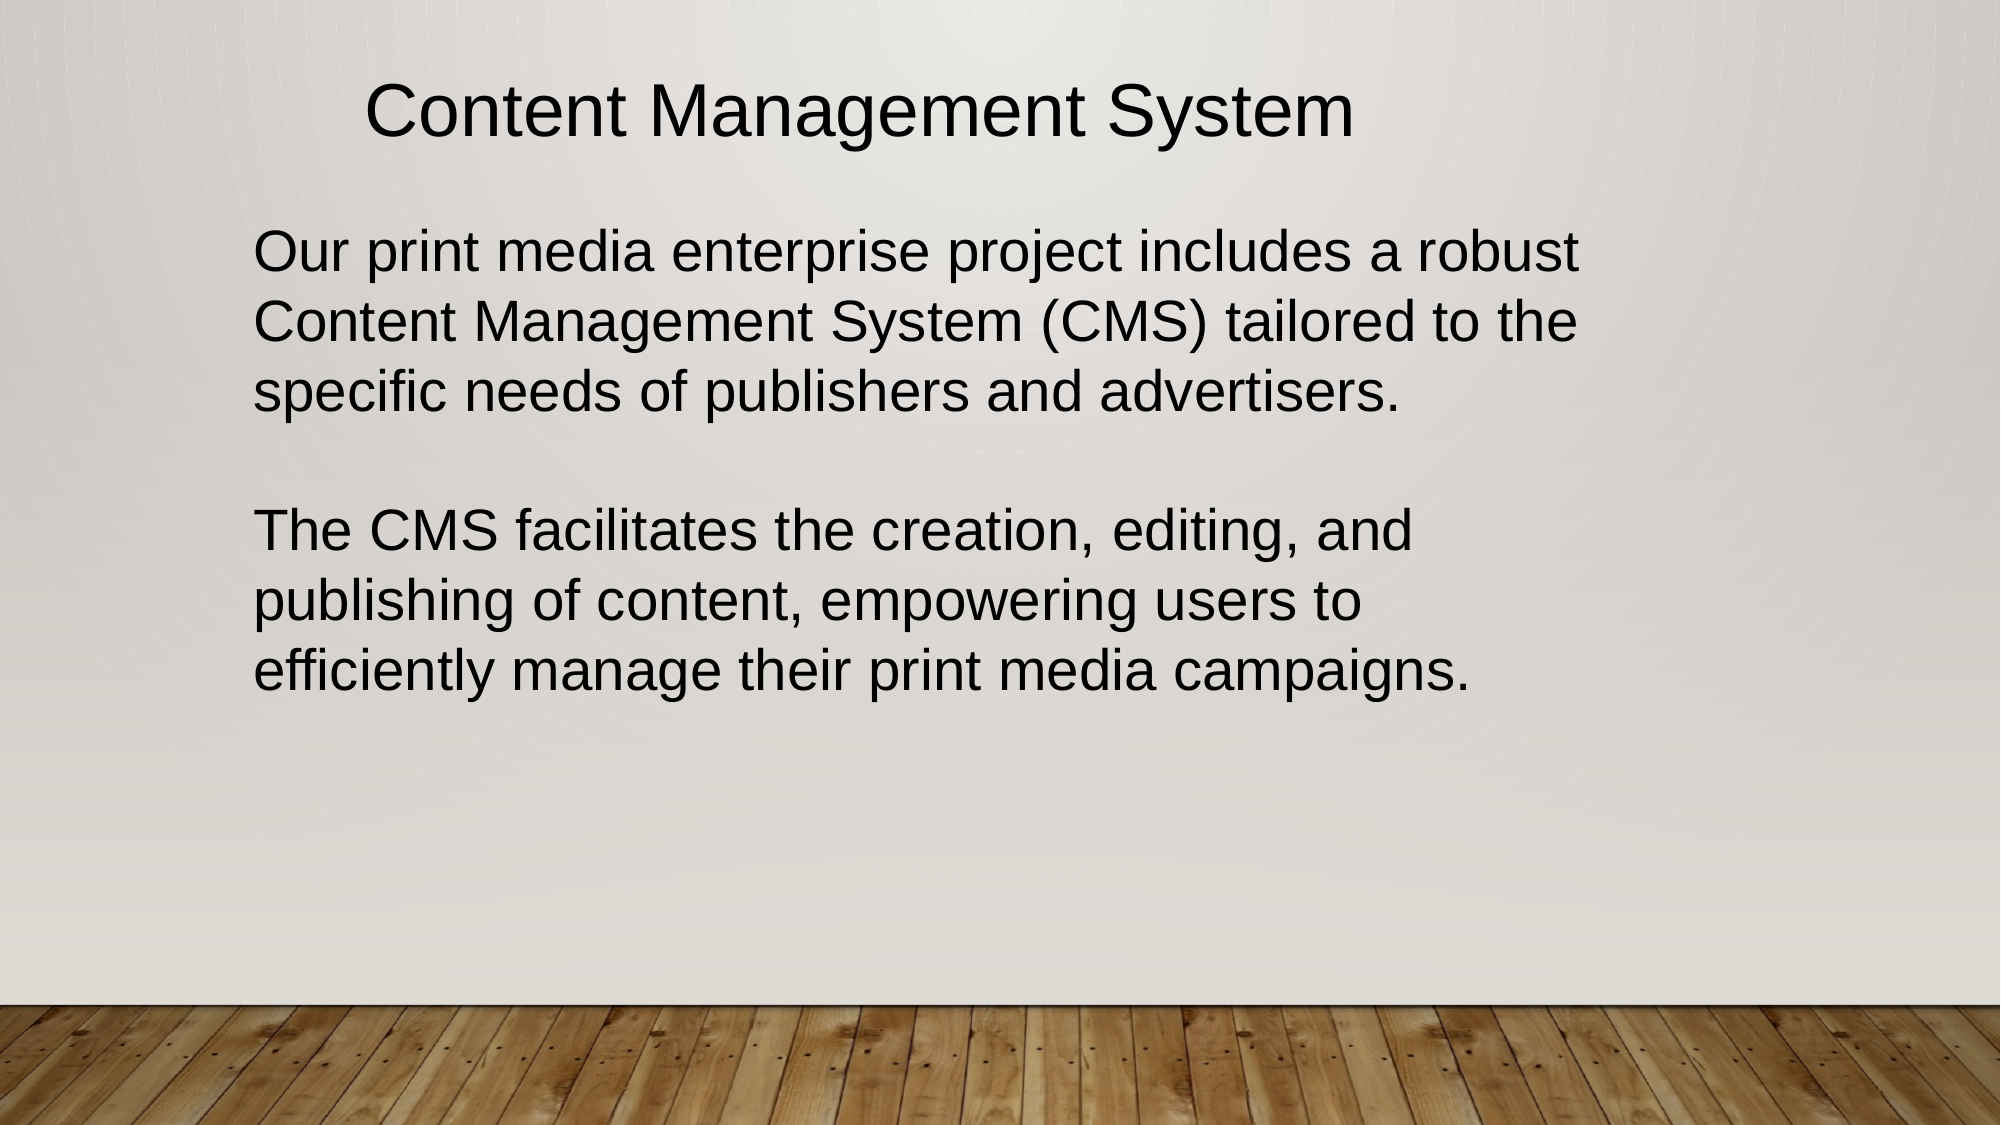

Content Management System
Our print media enterprise project includes a robust Content Management System (CMS) tailored to the specific needs of publishers and advertisers.

The CMS facilitates the creation, editing, and publishing of content, empowering users to efficiently manage their print media campaigns.